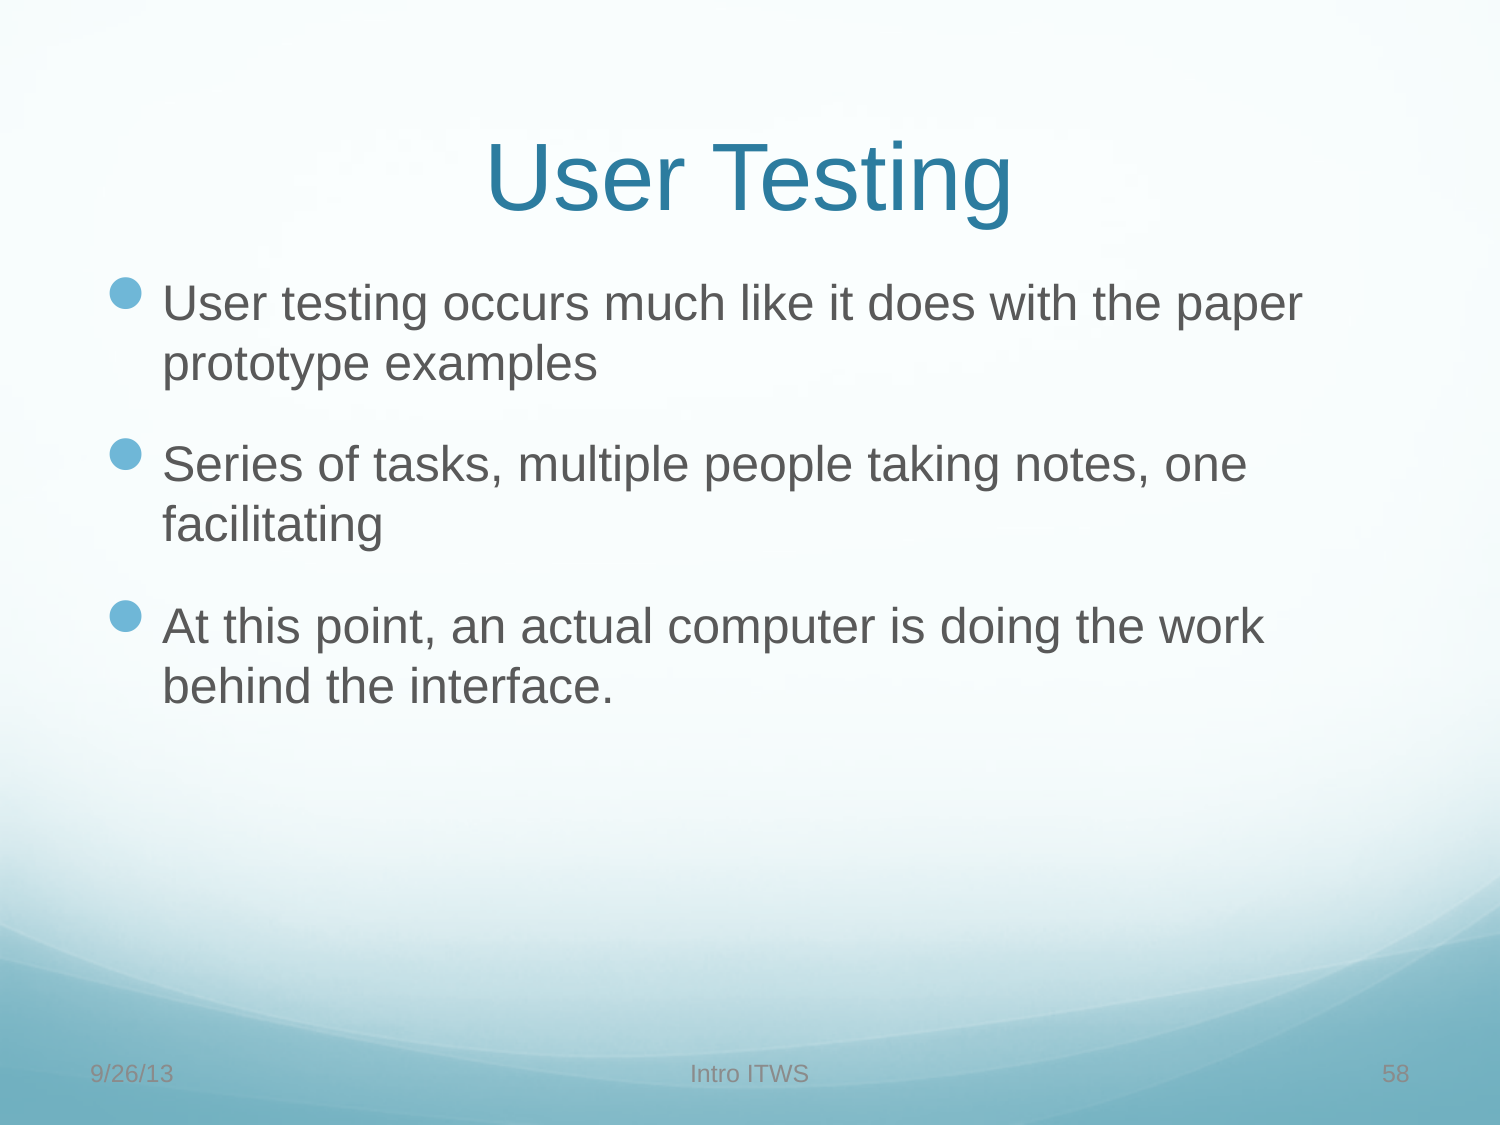

# User Testing
User testing occurs much like it does with the paper prototype examples
Series of tasks, multiple people taking notes, one facilitating
At this point, an actual computer is doing the work behind the interface.
9/26/13
Intro ITWS
58